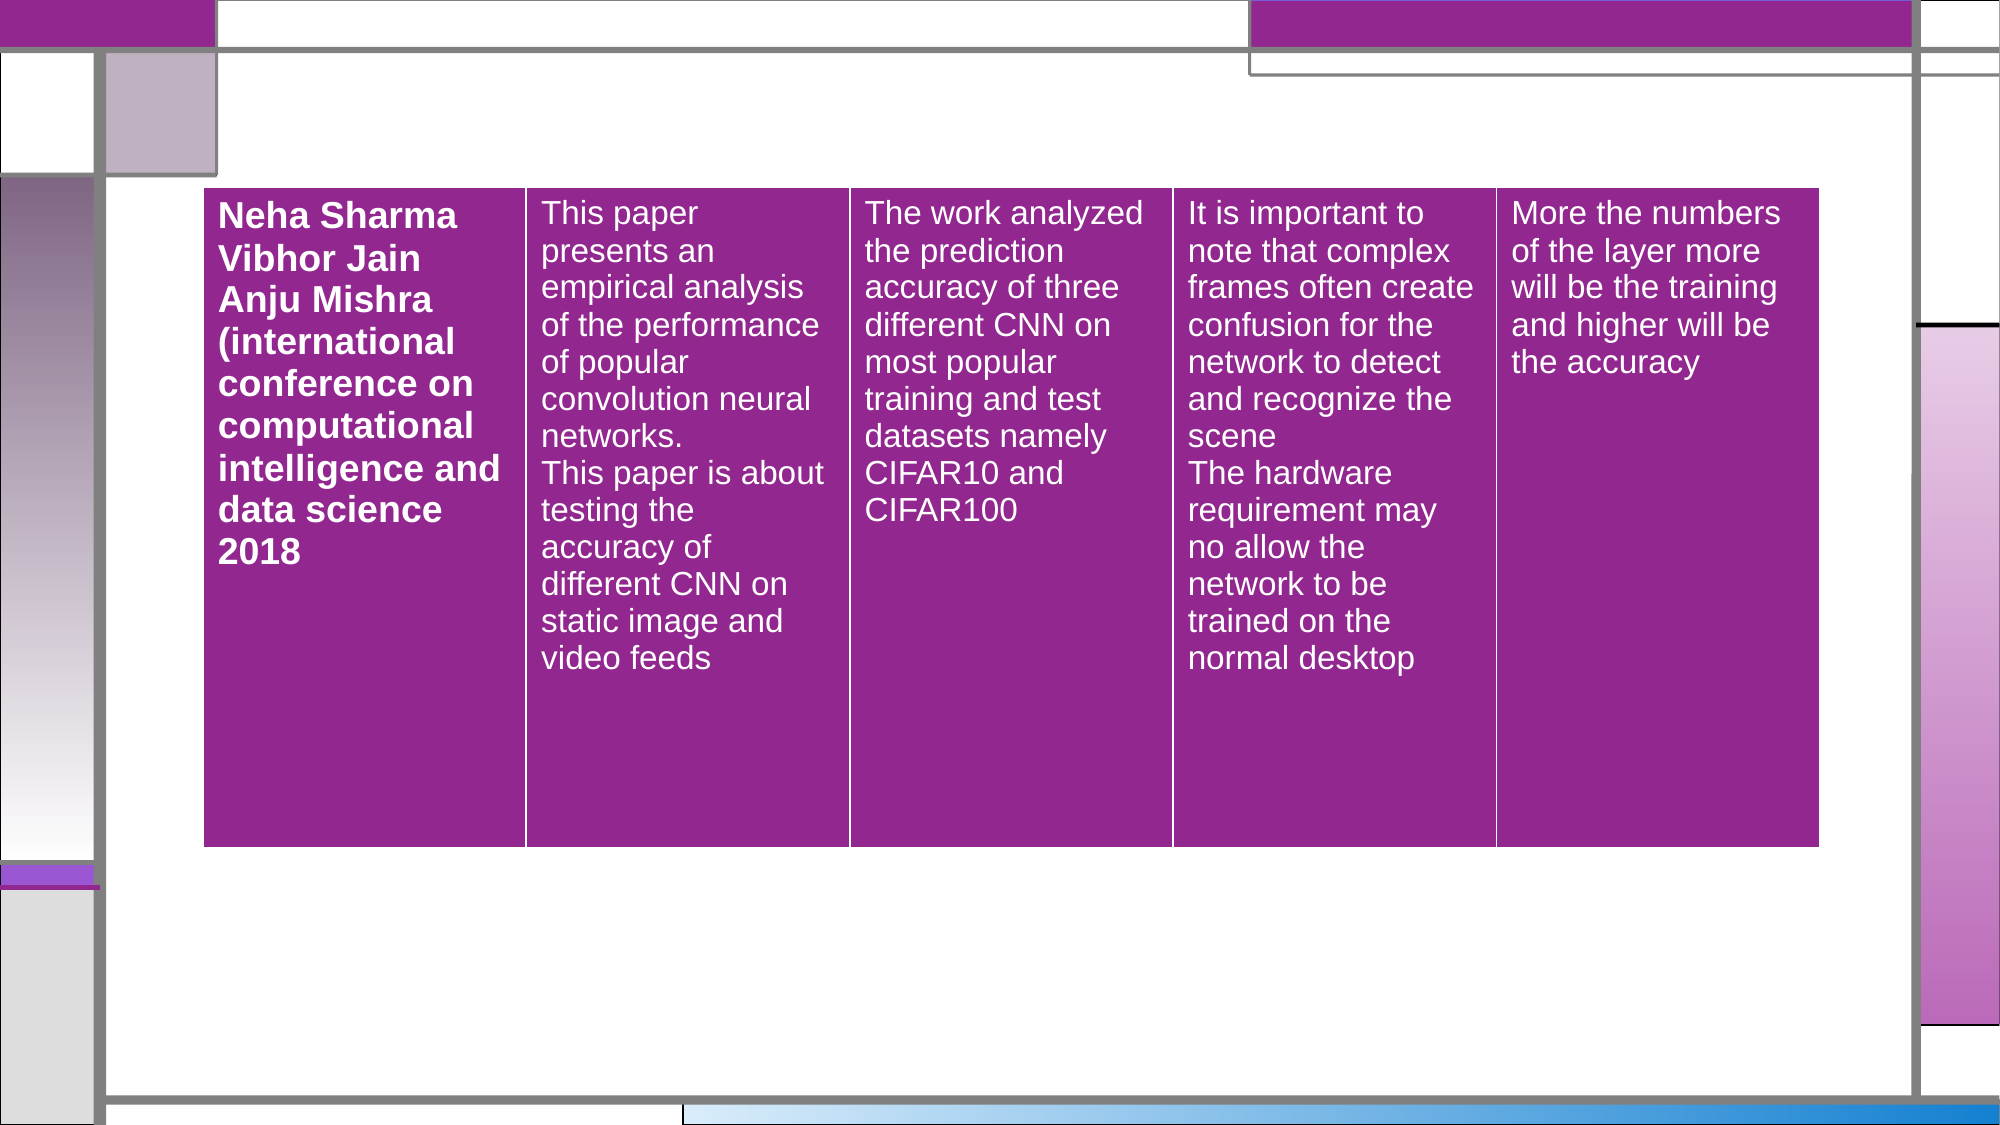

| Neha Sharma Vibhor Jain Anju Mishra (international conference on computational intelligence and data science 2018 | This paper presents an empirical analysis of the performance of popular convolution neural networks. This paper is about testing the accuracy of different CNN on static image and video feeds | The work analyzed the prediction accuracy of three different CNN on most popular training and test datasets namely CIFAR10 and CIFAR100 | It is important to note that complex frames often create confusion for the network to detect and recognize the scene The hardware requirement may no allow the network to be trained on the normal desktop | More the numbers of the layer more will be the training and higher will be the accuracy |
| --- | --- | --- | --- | --- |